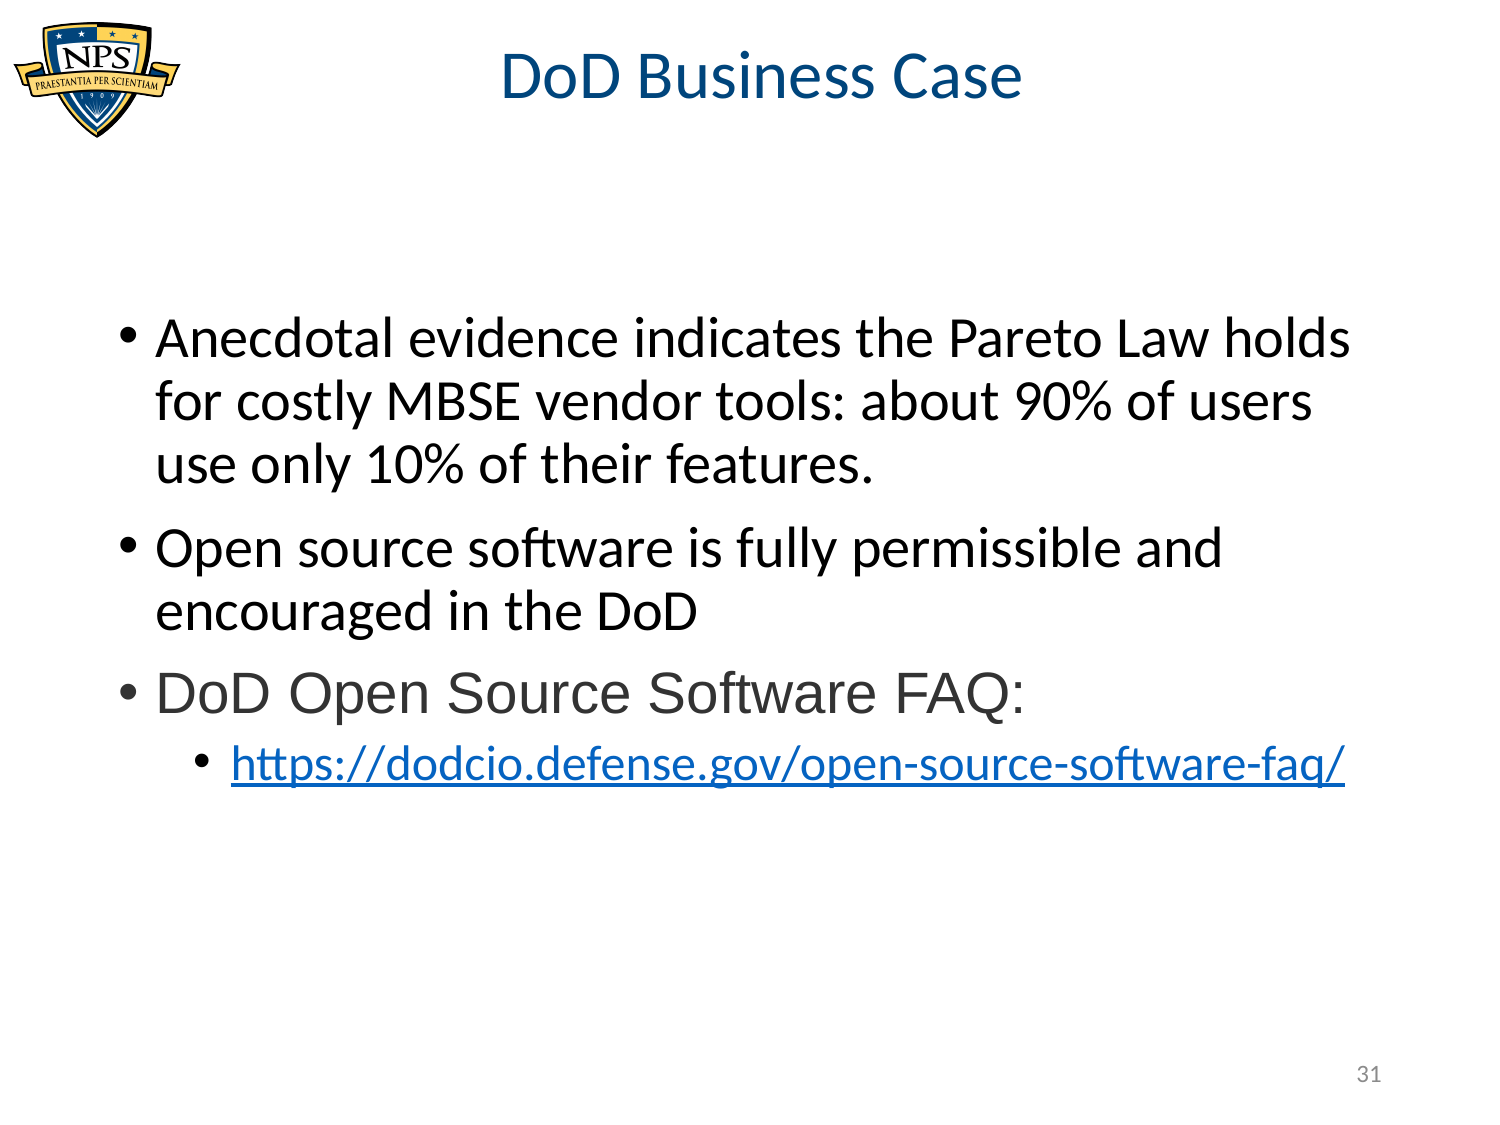

# DoD Business Case
Anecdotal evidence indicates the Pareto Law holds for costly MBSE vendor tools: about 90% of users use only 10% of their features.
Open source software is fully permissible and encouraged in the DoD
DoD Open Source Software FAQ:
https://dodcio.defense.gov/open-source-software-faq/

31